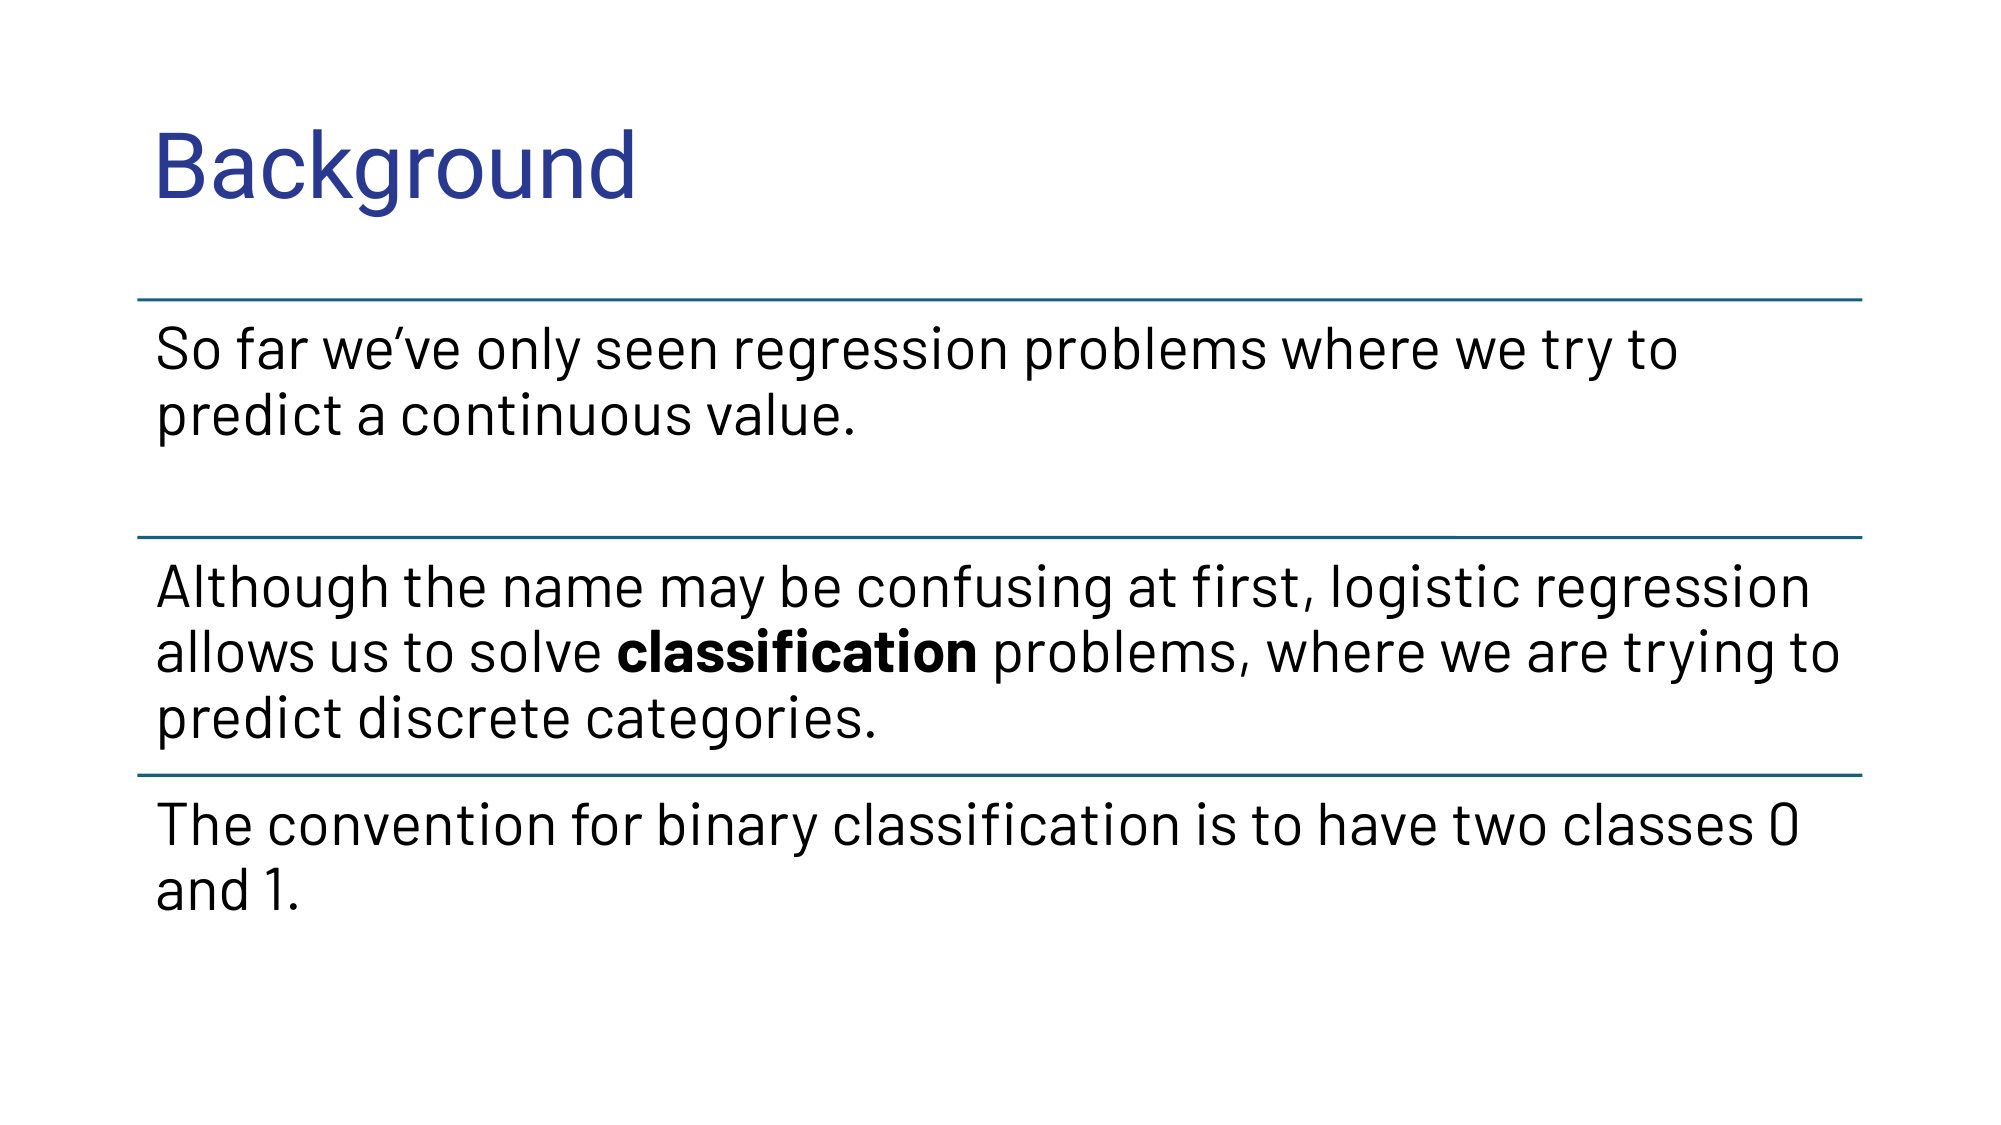

# Background

So far we’ve only seen regression problems where we try to predict a continuous value.
Although the name may be confusing at first, logistic regression allows us to solve classification problems, where we are trying to predict discrete categories.
The convention for binary classification is to have two classes 0 and 1.
Math &
Statistics
Machine Learning
DS
Research
Software
Domain
Knowledge